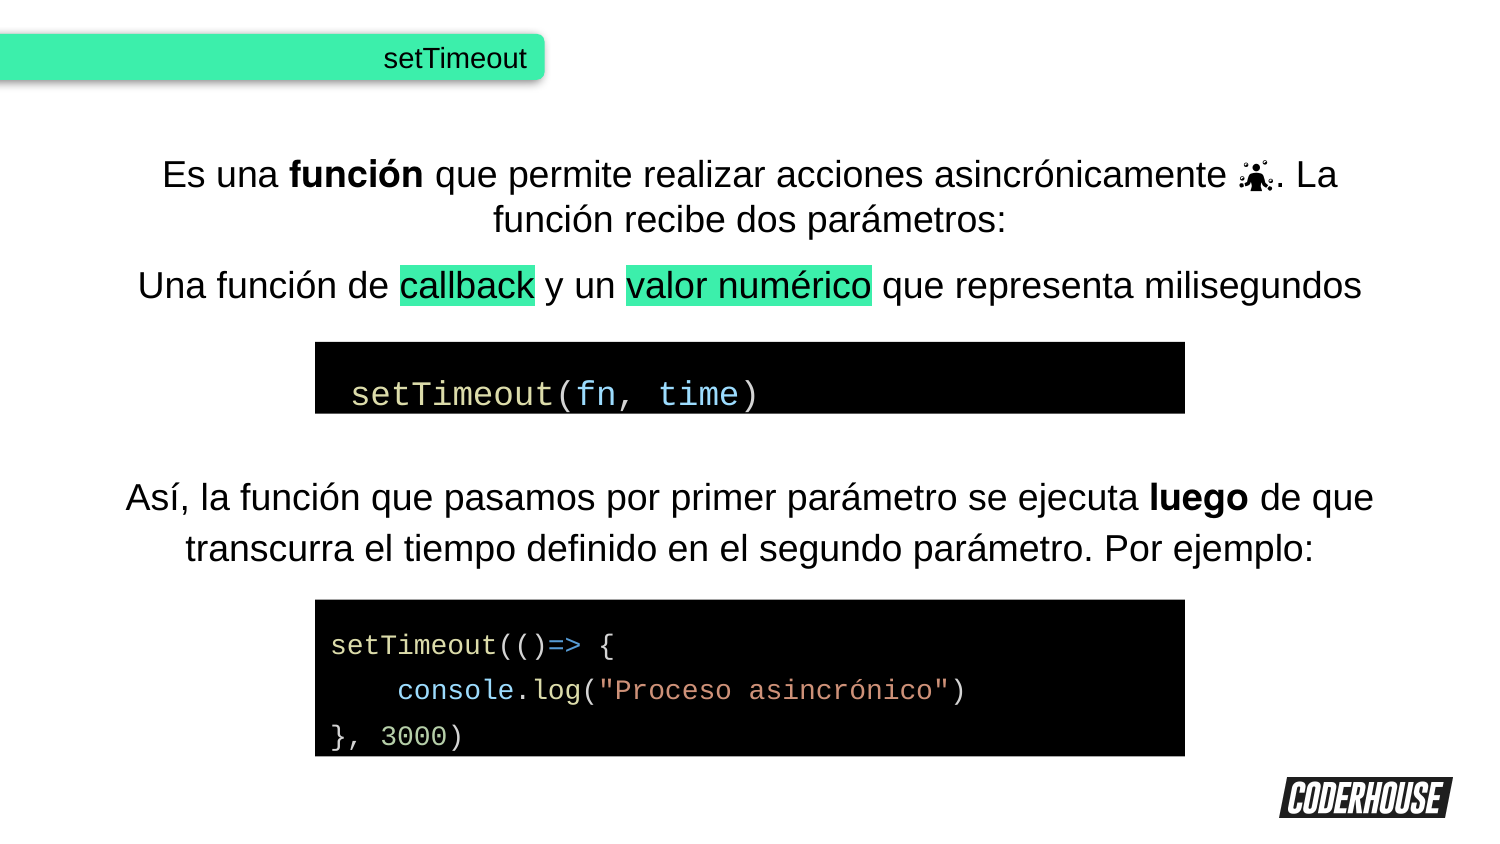

setTimeout
Es una función que permite realizar acciones asincrónicamente 🤹. La función recibe dos parámetros:
Una función de callback y un valor numérico que representa milisegundos
setTimeout(fn, time)

Así, la función que pasamos por primer parámetro se ejecuta luego de que transcurra el tiempo definido en el segundo parámetro. Por ejemplo:

setTimeout(()=> {
    console.log("Proceso asincrónico")
}, 3000)